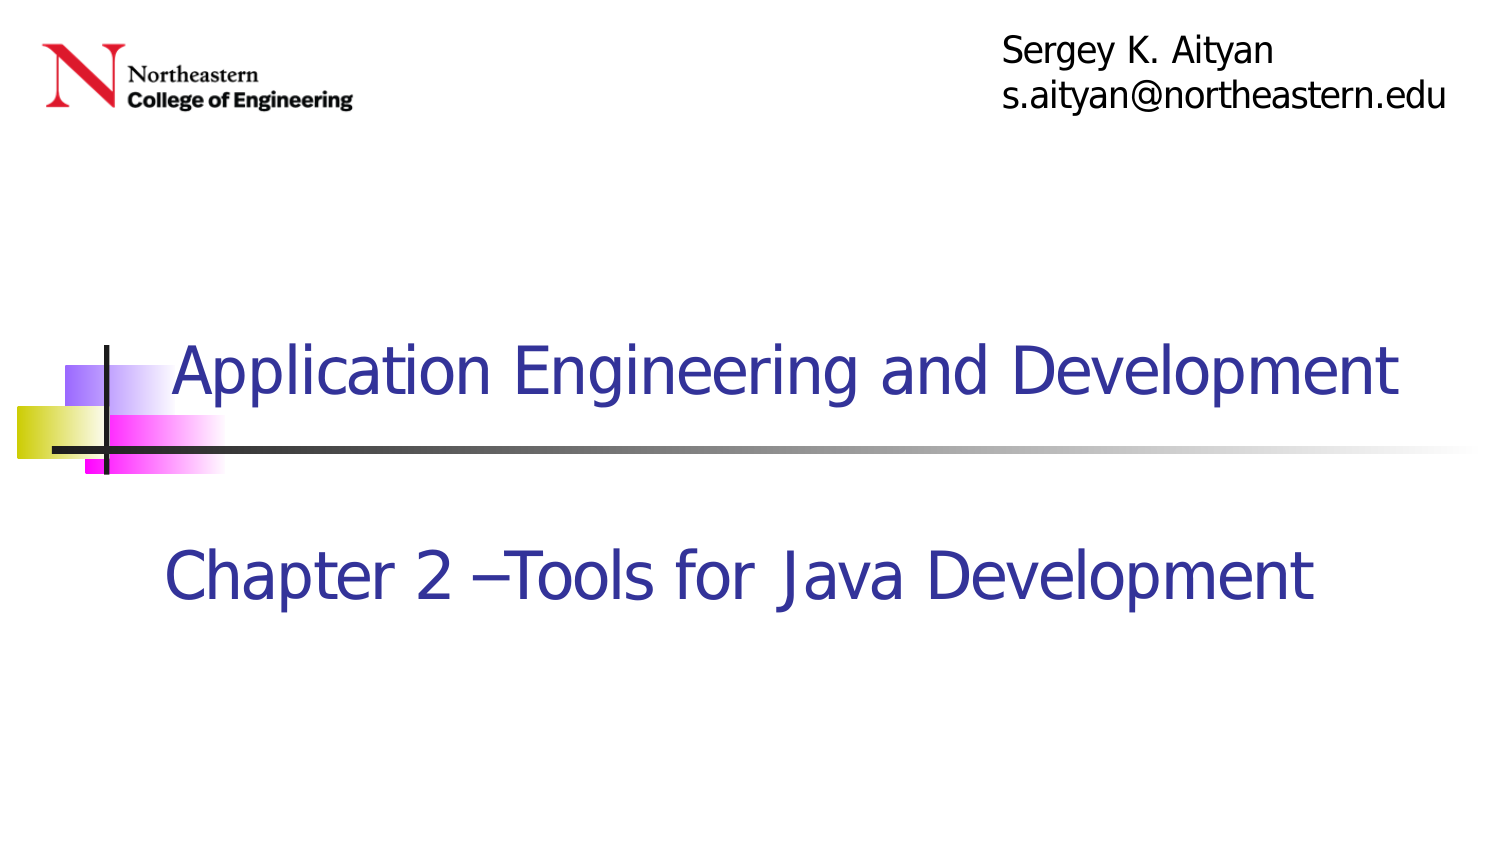

# Chapter 2 –Tools for Java Development